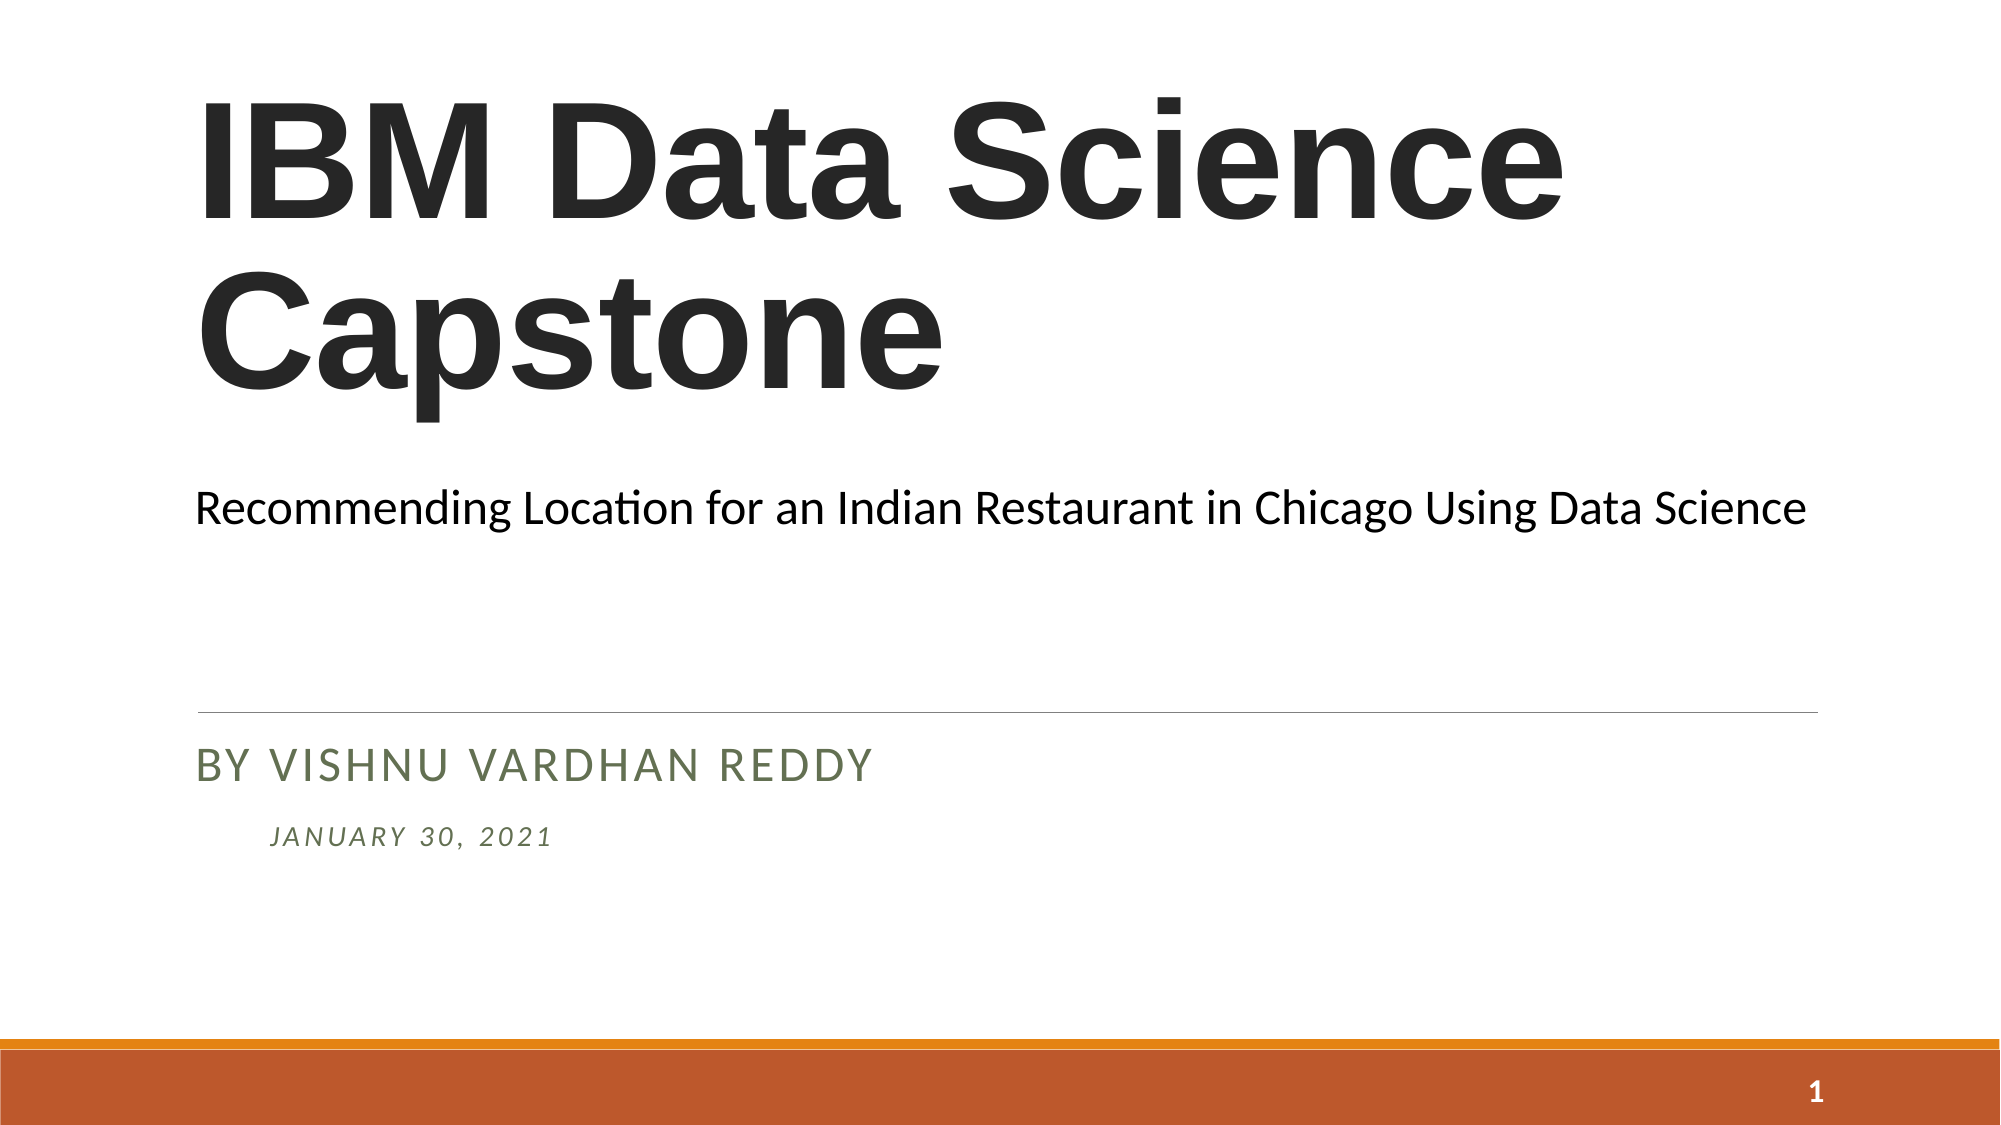

# IBM Data Science Capstone
Recommending Location for an Indian Restaurant in Chicago Using Data Science
By Vishnu Vardhan Reddy
       January 30, 2021
1